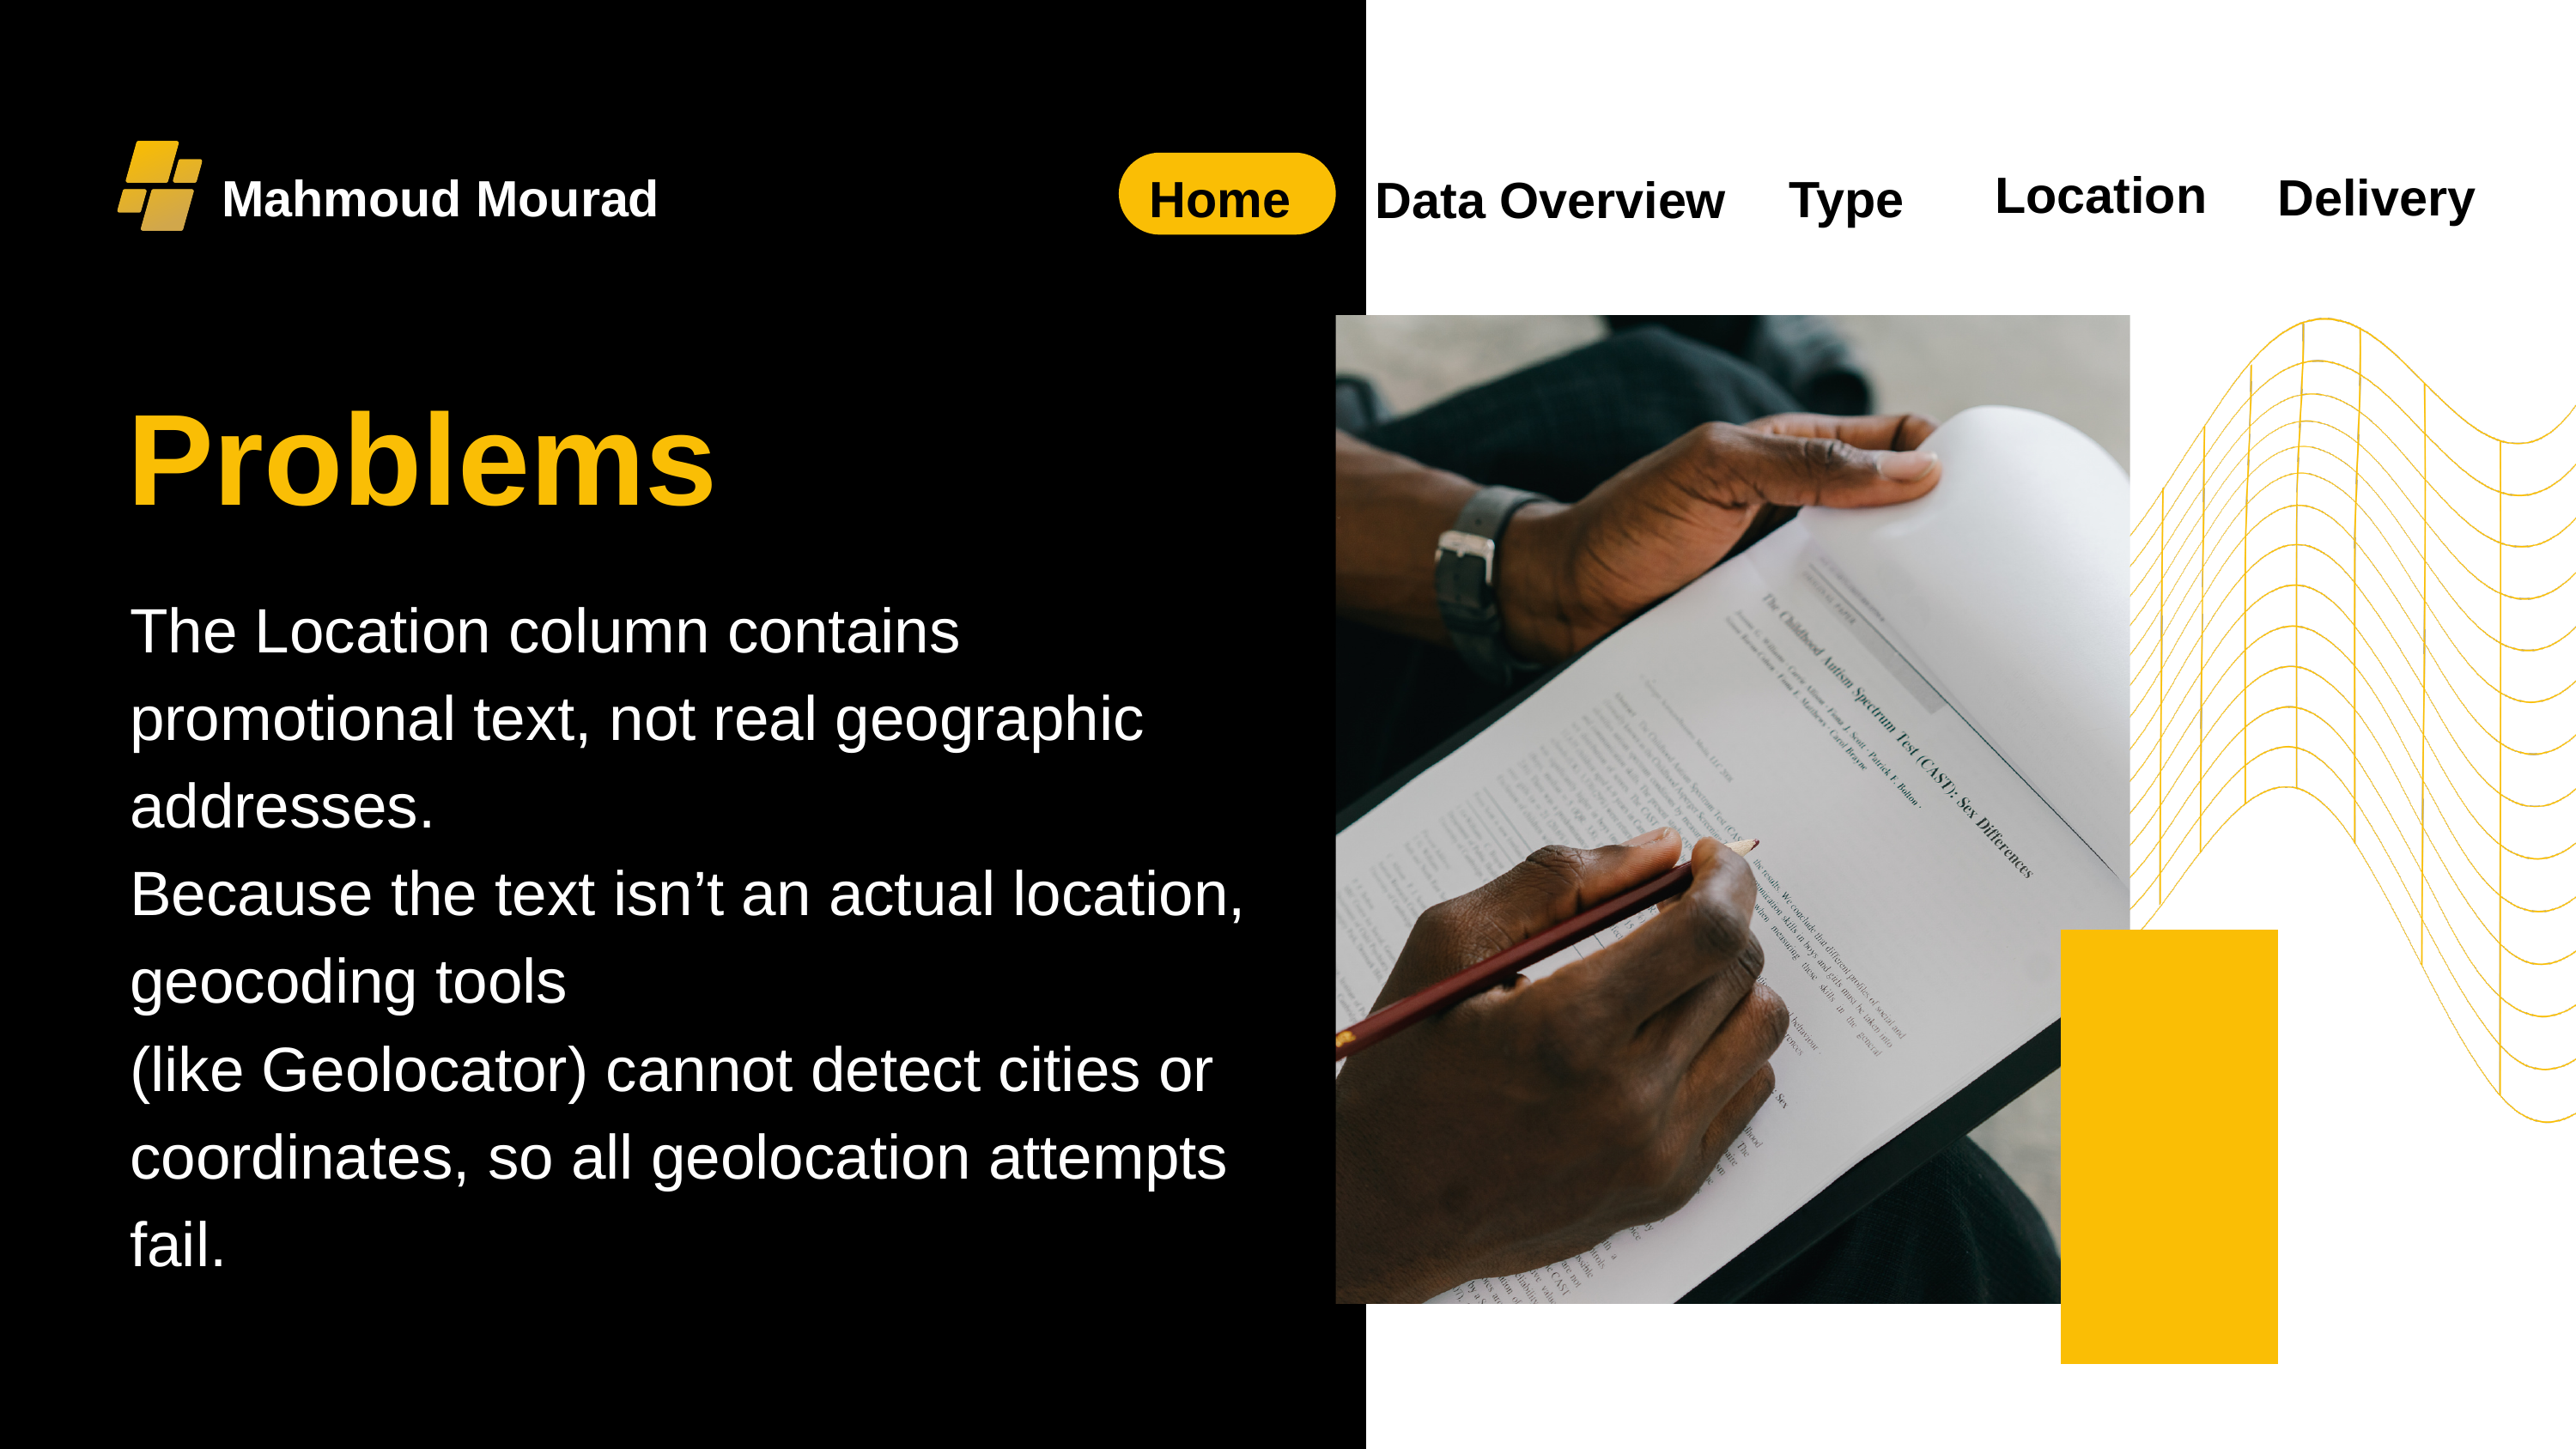

Location
Delivery
Mahmoud Mourad
Home
Type
Data Overview

Problems
The Location column contains promotional text, not real geographic addresses.
Because the text isn’t an actual location, geocoding tools
(like Geolocator) cannot detect cities or coordinates, so all geolocation attempts fail.